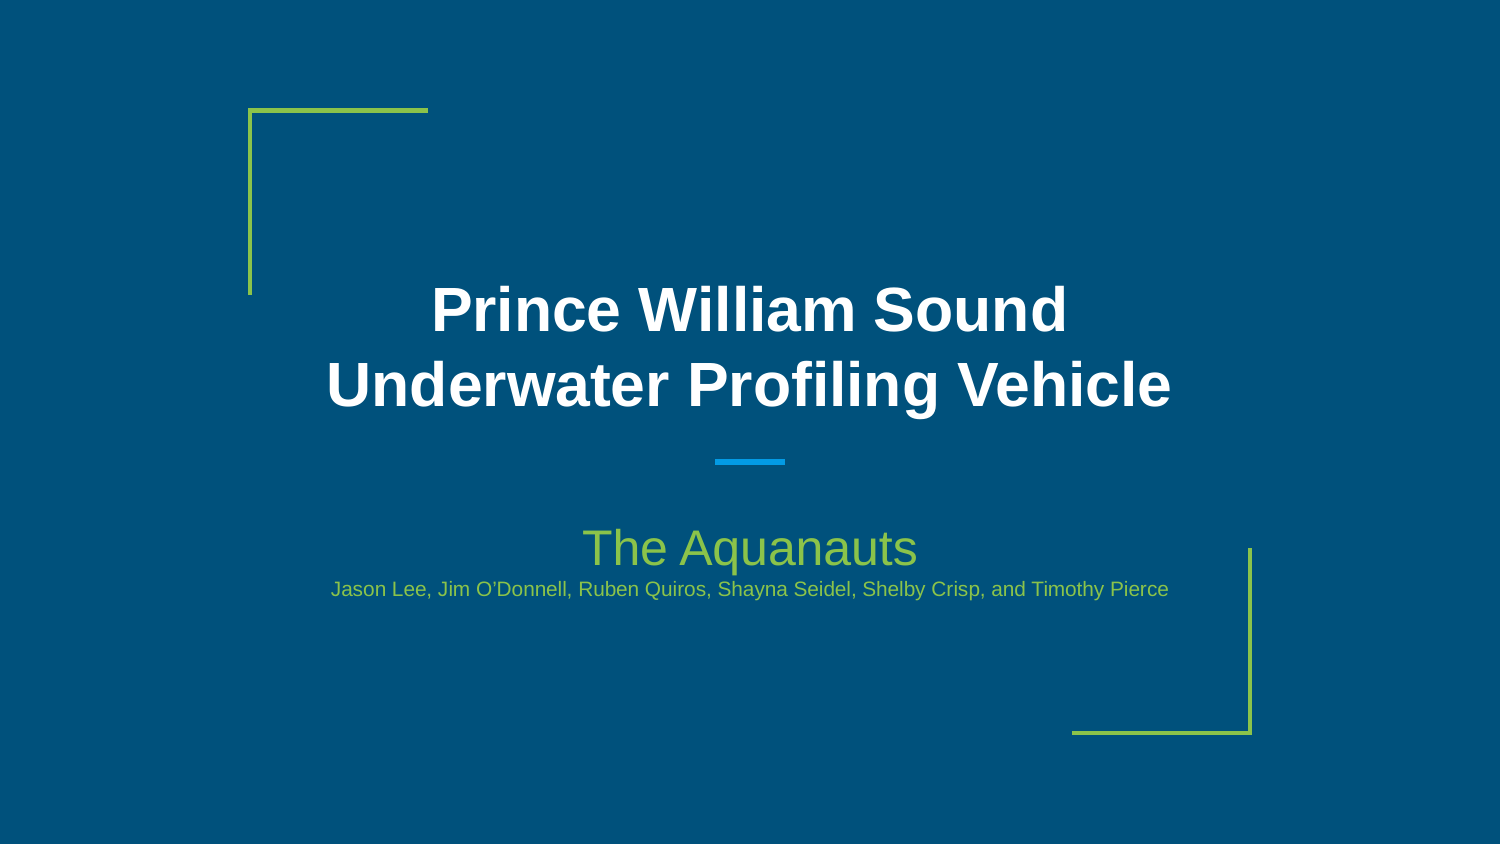

# Prince William Sound Underwater Profiling Vehicle
The Aquanauts
Jason Lee, Jim O’Donnell, Ruben Quiros, Shayna Seidel, Shelby Crisp, and Timothy Pierce